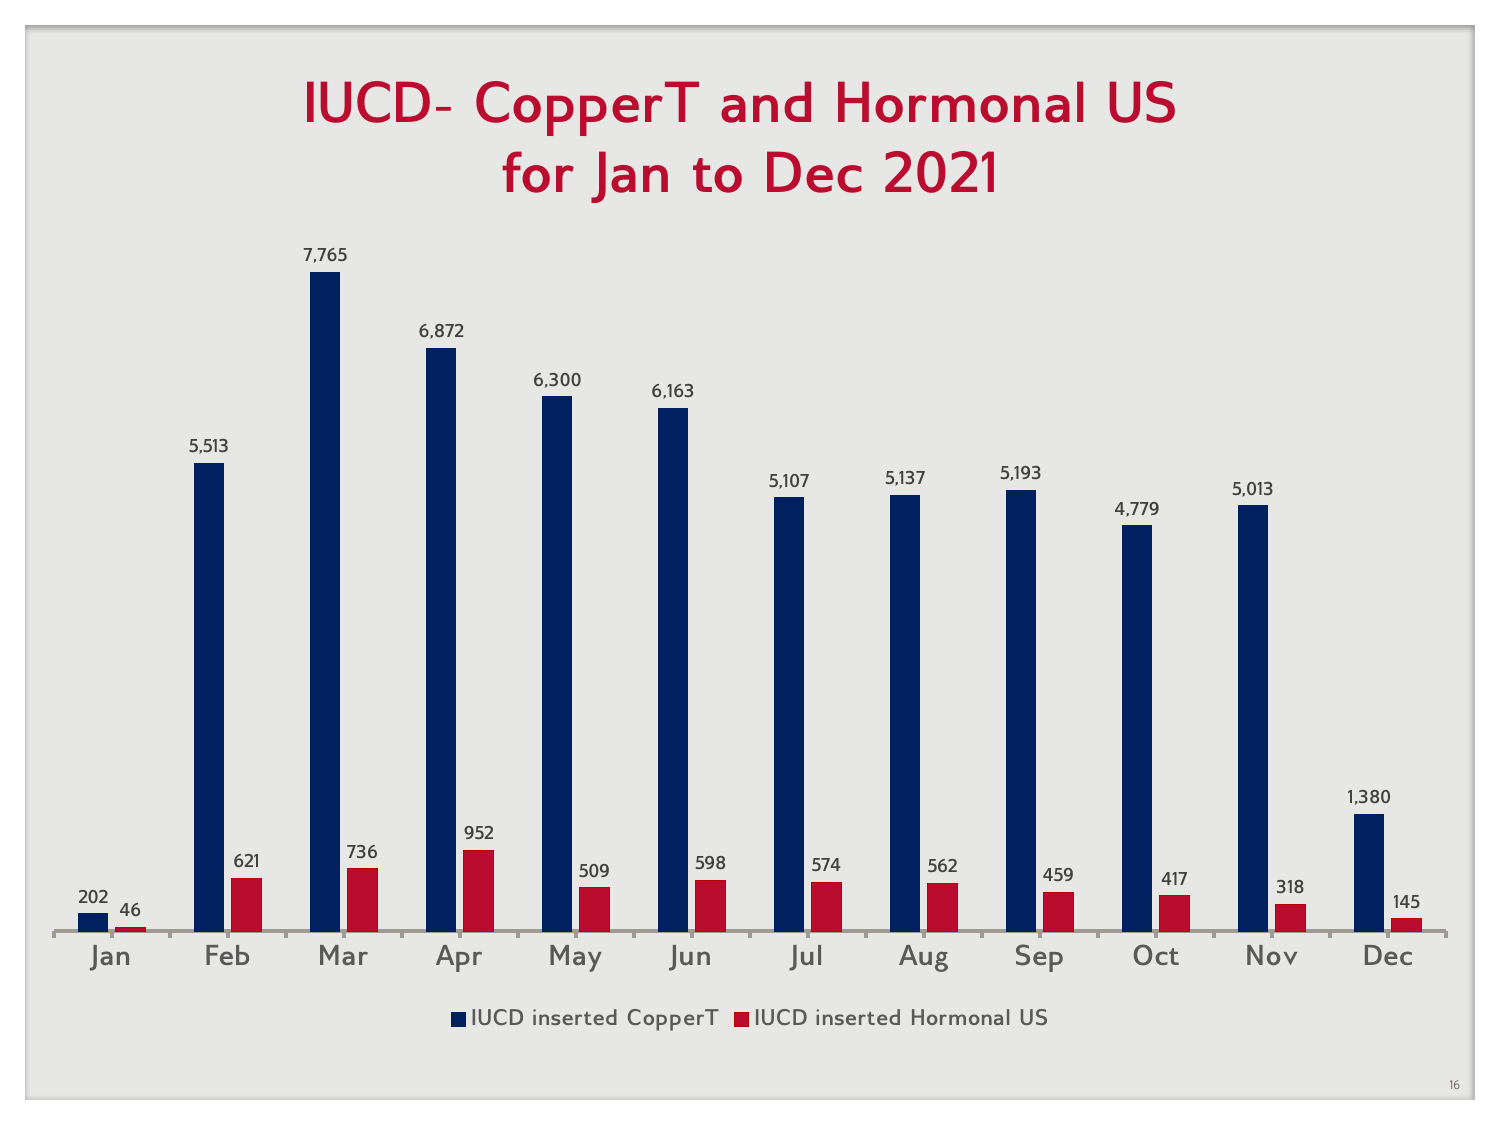

# IUCD- CopperT and Hormonal US for Jan to Dec 2021

### Chart

| Category | IUCD inserted CopperT | IUCD inserted Hormonal US |
|---|---|---|
| Jan | 202.0 | 46.0 |
| Feb | 5513.0 | 621.0 |
| Mar | 7765.0 | 736.0 |
| Apr | 6872.0 | 952.0 |
| May | 6300.0 | 509.0 |
| Jun | 6163.0 | 598.0 |
| Jul | 5107.0 | 574.0 |
| Aug | 5137.0 | 562.0 |
| Sep | 5193.0 | 459.0 |
| Oct | 4779.0 | 417.0 |
| Nov | 5013.0 | 318.0 |
| Dec | 1380.0 | 145.0 |
16